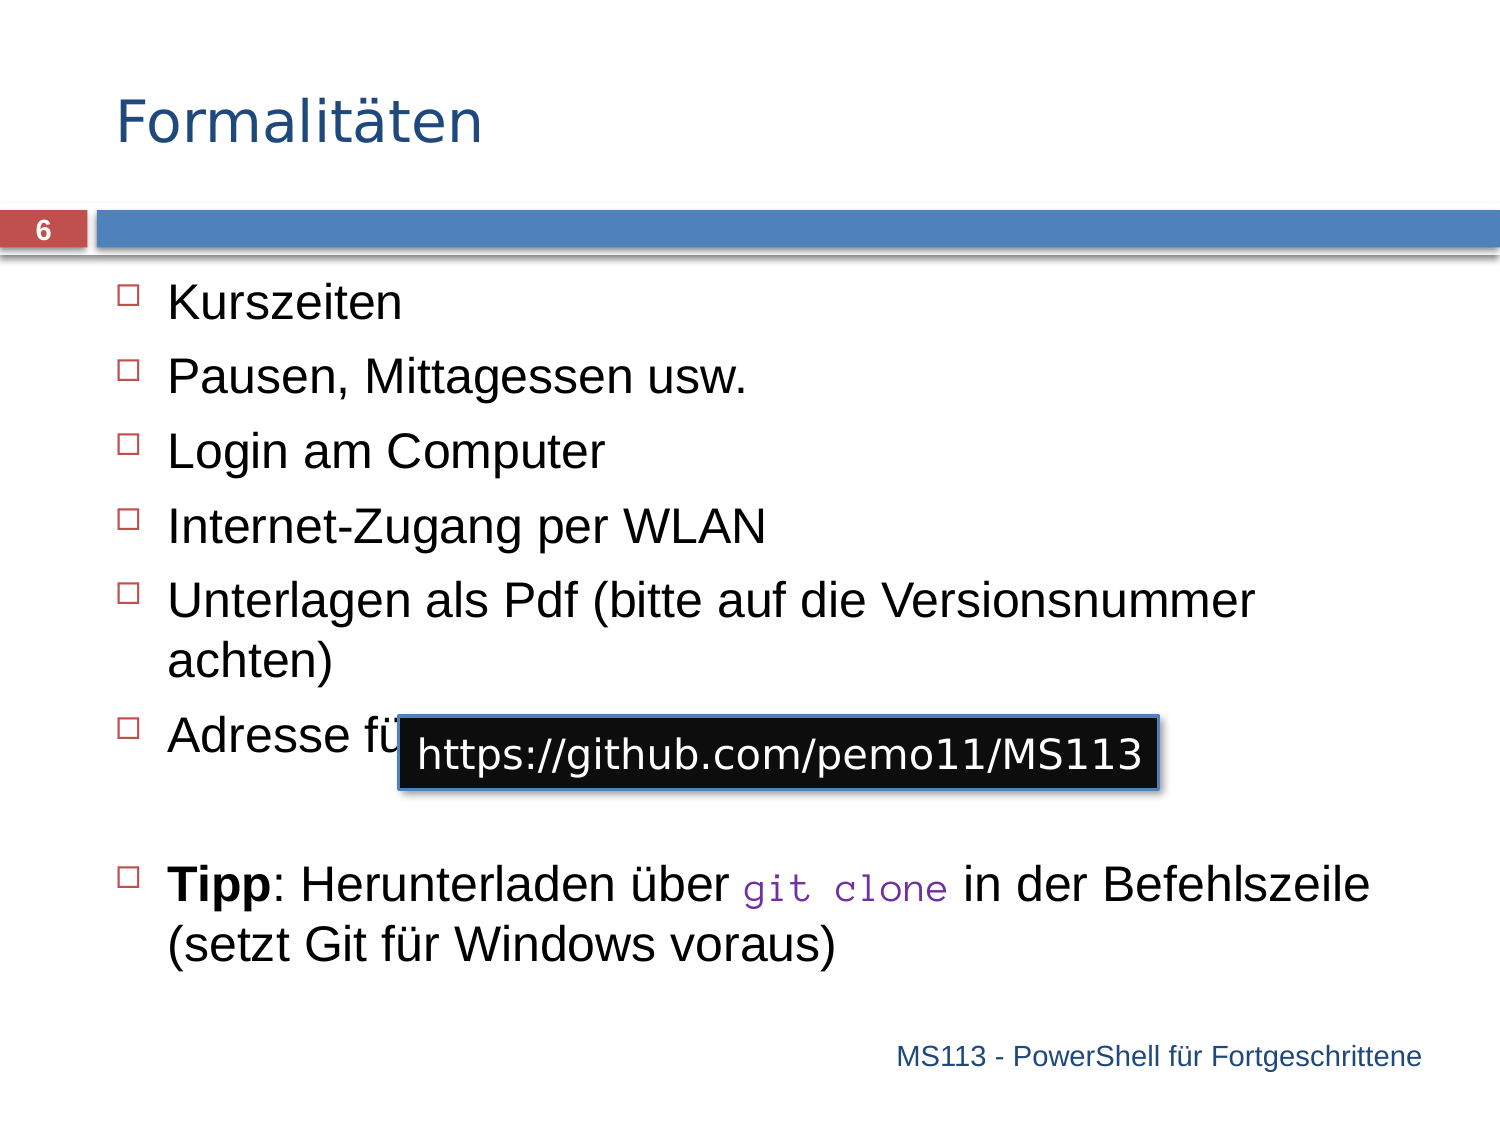

# Formalitäten
6
Kurszeiten
Pausen, Mittagessen usw.
Login am Computer
Internet-Zugang per WLAN
Unterlagen als Pdf (bitte auf die Versionsnummer achten)
Adresse für die Beispiele…

Tipp: Herunterladen über git clone in der Befehlszeile (setzt Git für Windows voraus)
https://github.com/pemo11/MS113
MS113 - PowerShell für Fortgeschrittene